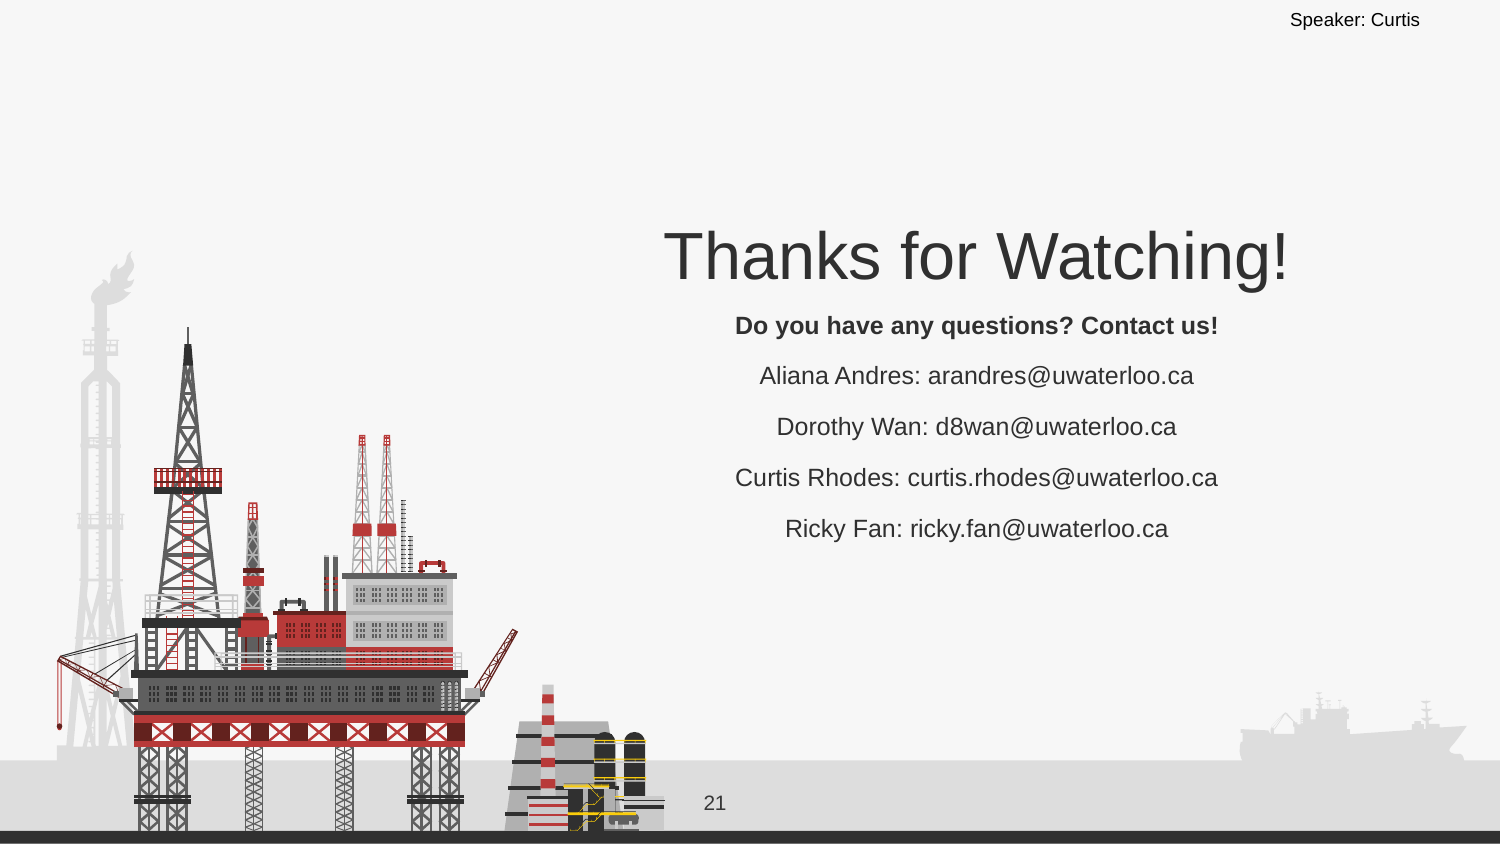

Speaker: Curtis
# Thanks for Watching!
Do you have any questions? Contact us!
Aliana Andres: arandres@uwaterloo.ca
Dorothy Wan: d8wan@uwaterloo.ca
Curtis Rhodes: curtis.rhodes@uwaterloo.ca
Ricky Fan: ricky.fan@uwaterloo.ca

21